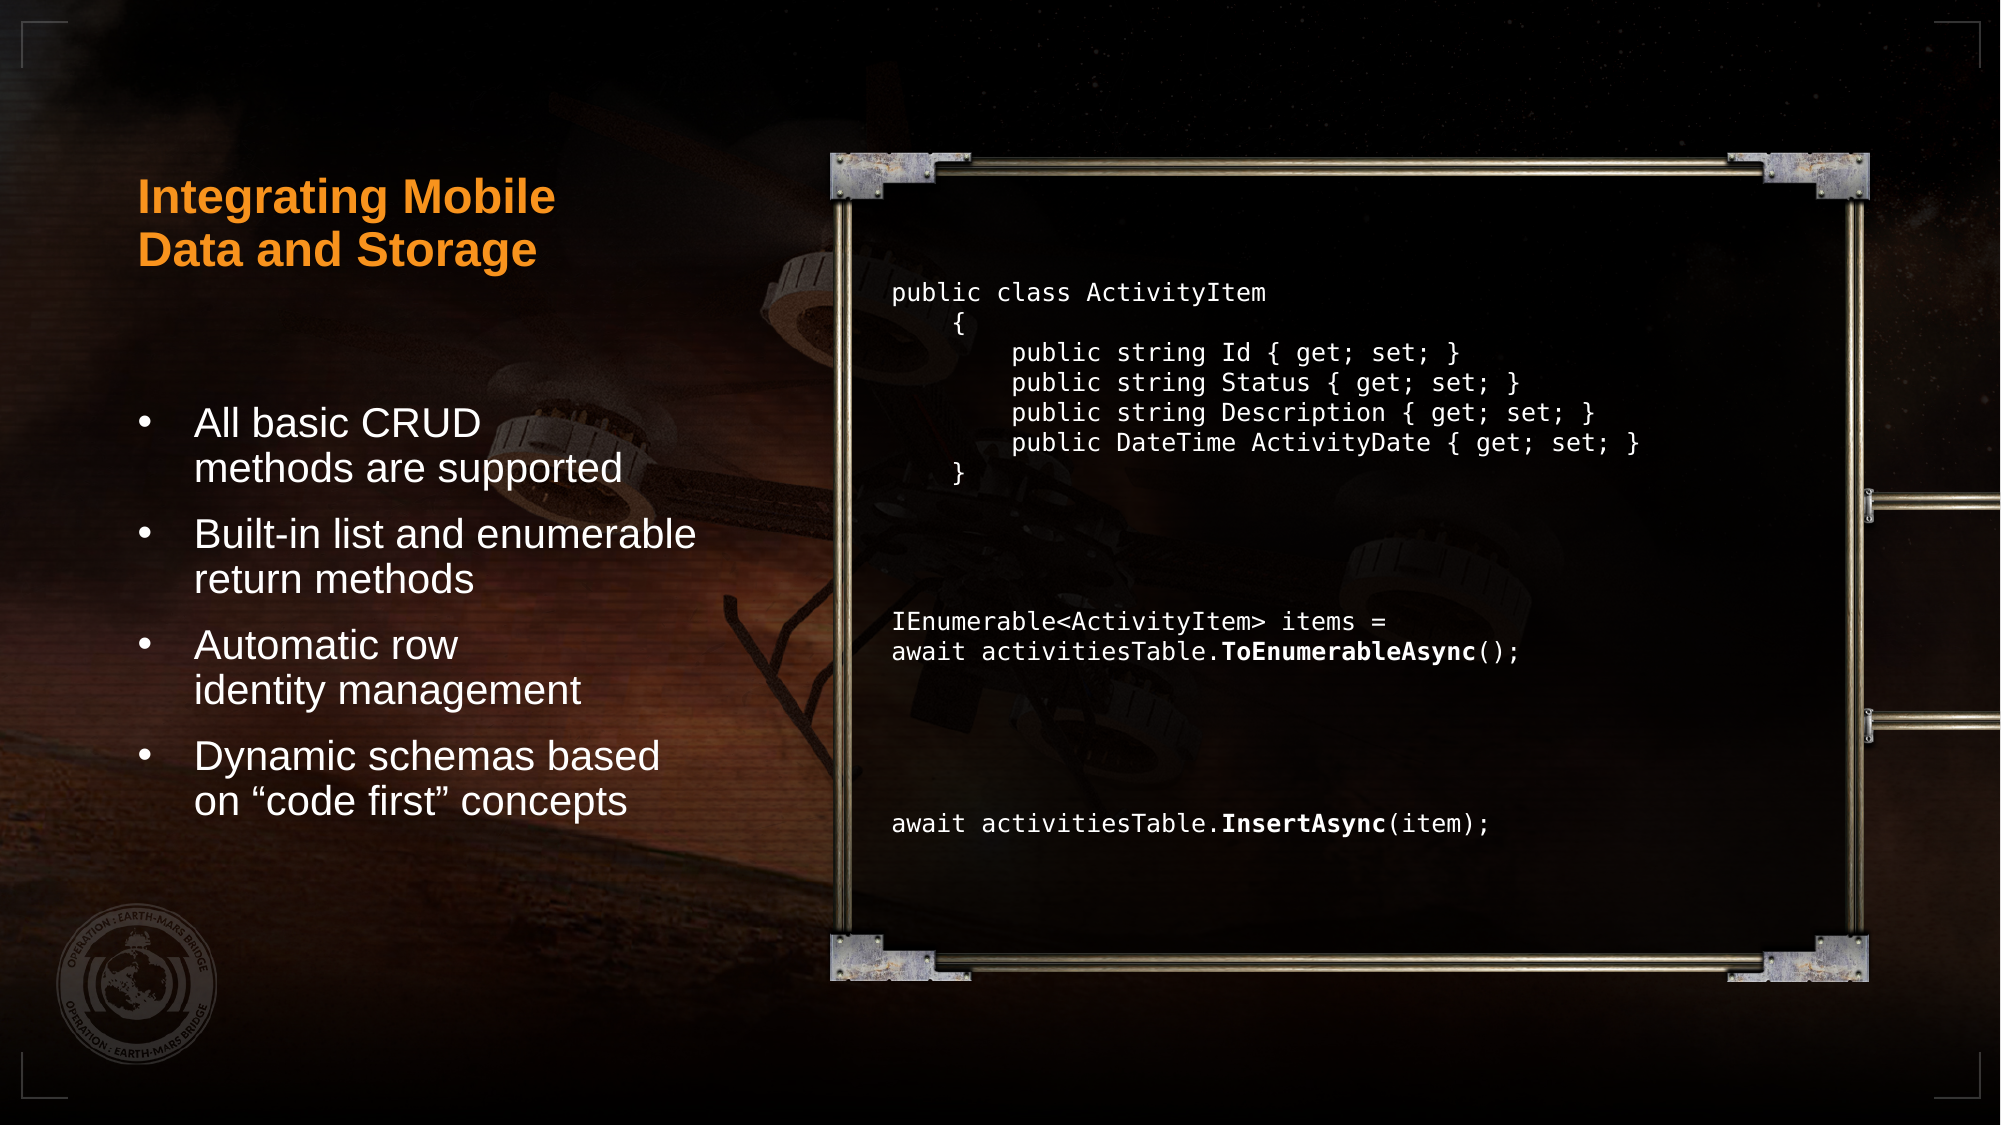

# Integrating Mobile Data and Storage
public class ActivityItem
    {
        public string Id { get; set; }
        public string Status { get; set; }
        public string Description { get; set; }
        public DateTime ActivityDate { get; set; }
    }
All basic CRUD
methods are supported
Built-in list and enumerable return methods
Automatic row
identity management
Dynamic schemas based
on “code first” concepts
IEnumerable<ActivityItem> items =
await activitiesTable.ToEnumerableAsync();
await activitiesTable.InsertAsync(item);